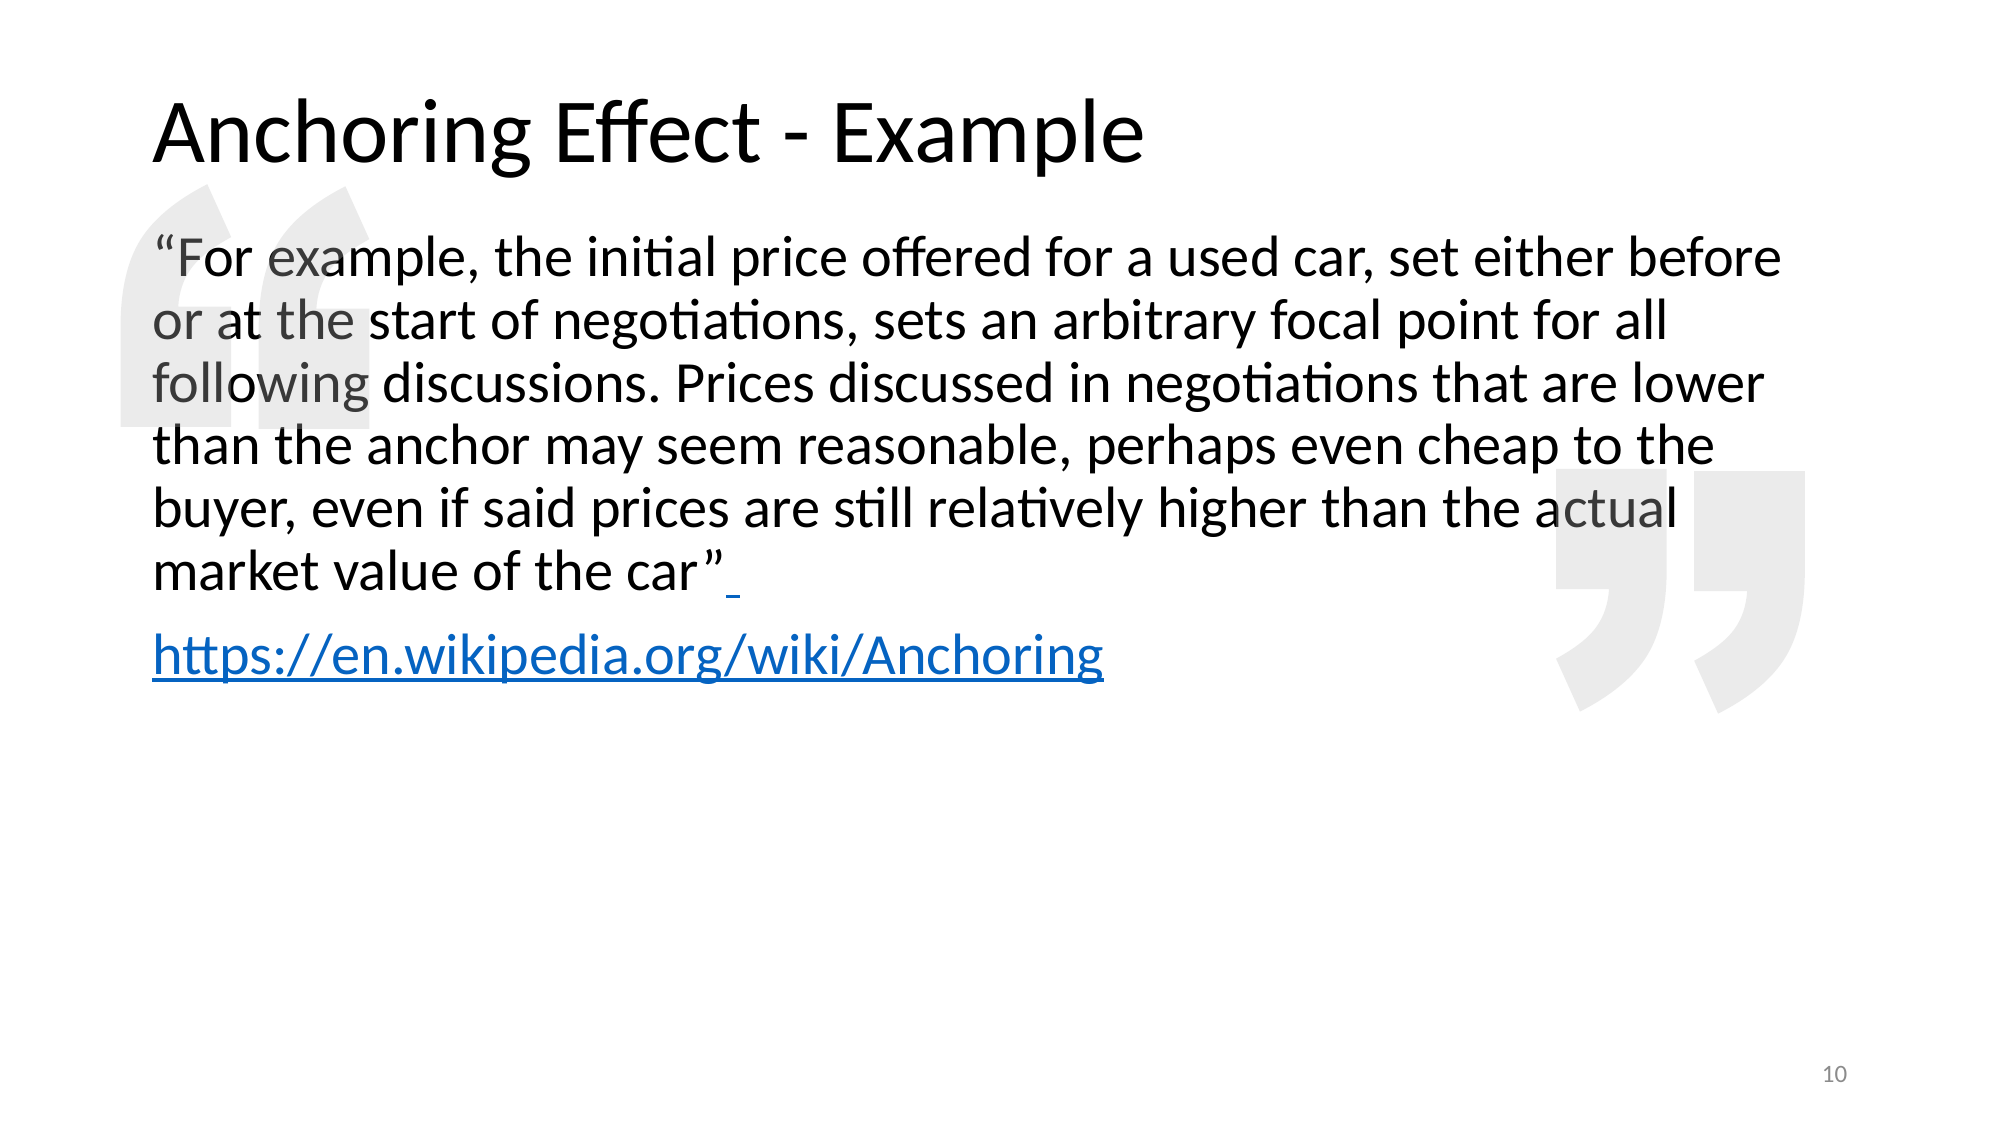

# Anchoring Effect - Example

“For example, the initial price offered for a used car, set either before or at the start of negotiations, sets an arbitrary focal point for all following discussions. Prices discussed in negotiations that are lower than the anchor may seem reasonable, perhaps even cheap to the buyer, even if said prices are still relatively higher than the actual market value of the car”
https://en.wikipedia.org/wiki/Anchoring

10